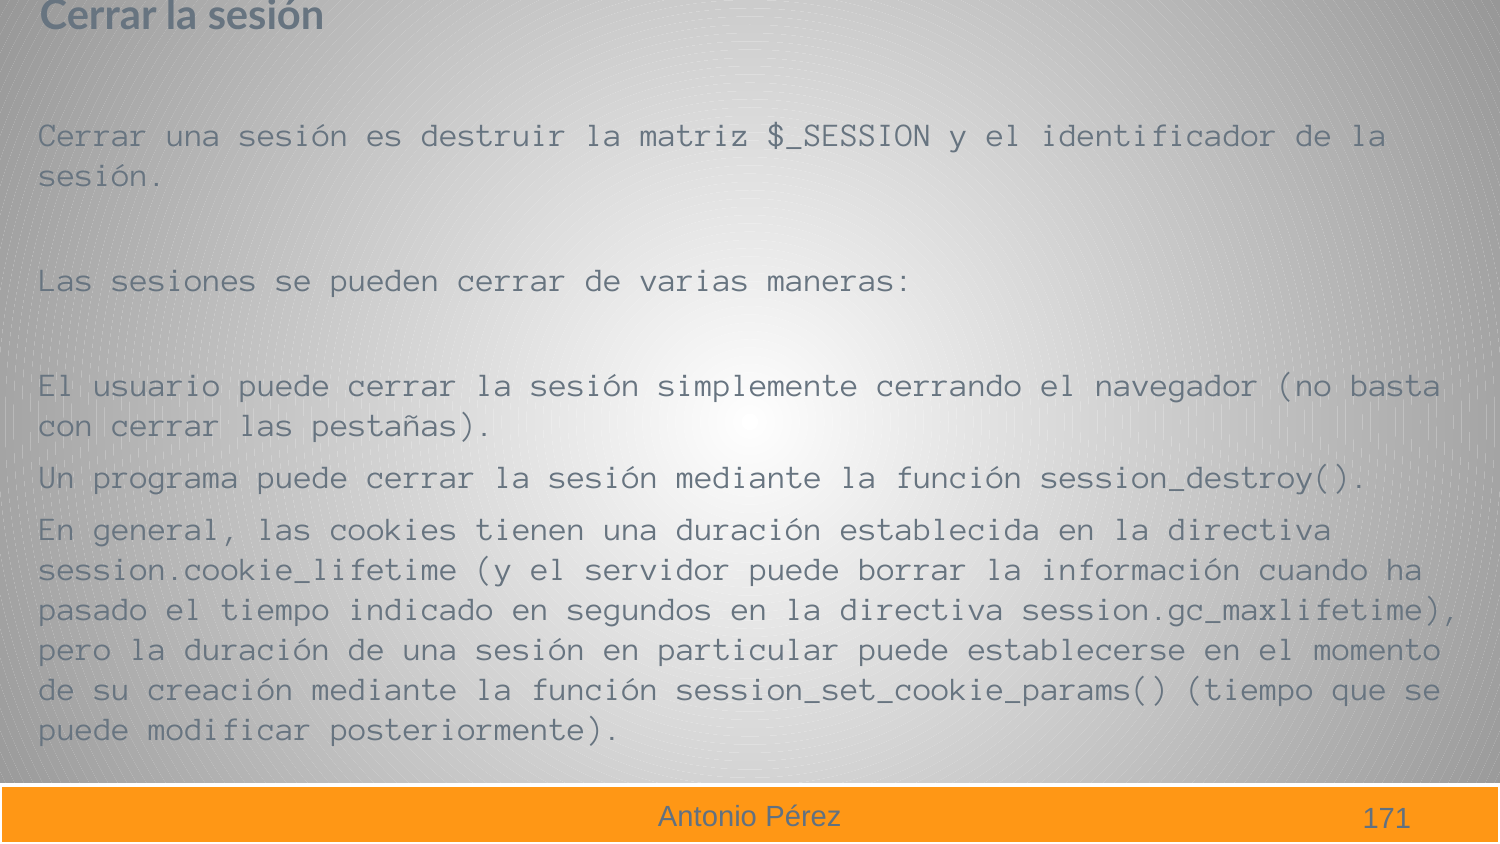

Cerrar la sesión

Cerrar una sesión es destruir la matriz $_SESSION y el identificador de la sesión.

Las sesiones se pueden cerrar de varias maneras:

El usuario puede cerrar la sesión simplemente cerrando el navegador (no basta con cerrar las pestañas).
Un programa puede cerrar la sesión mediante la función session_destroy().
En general, las cookies tienen una duración establecida en la directiva session.cookie_lifetime (y el servidor puede borrar la información cuando ha pasado el tiempo indicado en segundos en la directiva session.gc_maxlifetime), pero la duración de una sesión en particular puede establecerse en el momento de su creación mediante la función session_set_cookie_params() (tiempo que se puede modificar posteriormente).
#
171